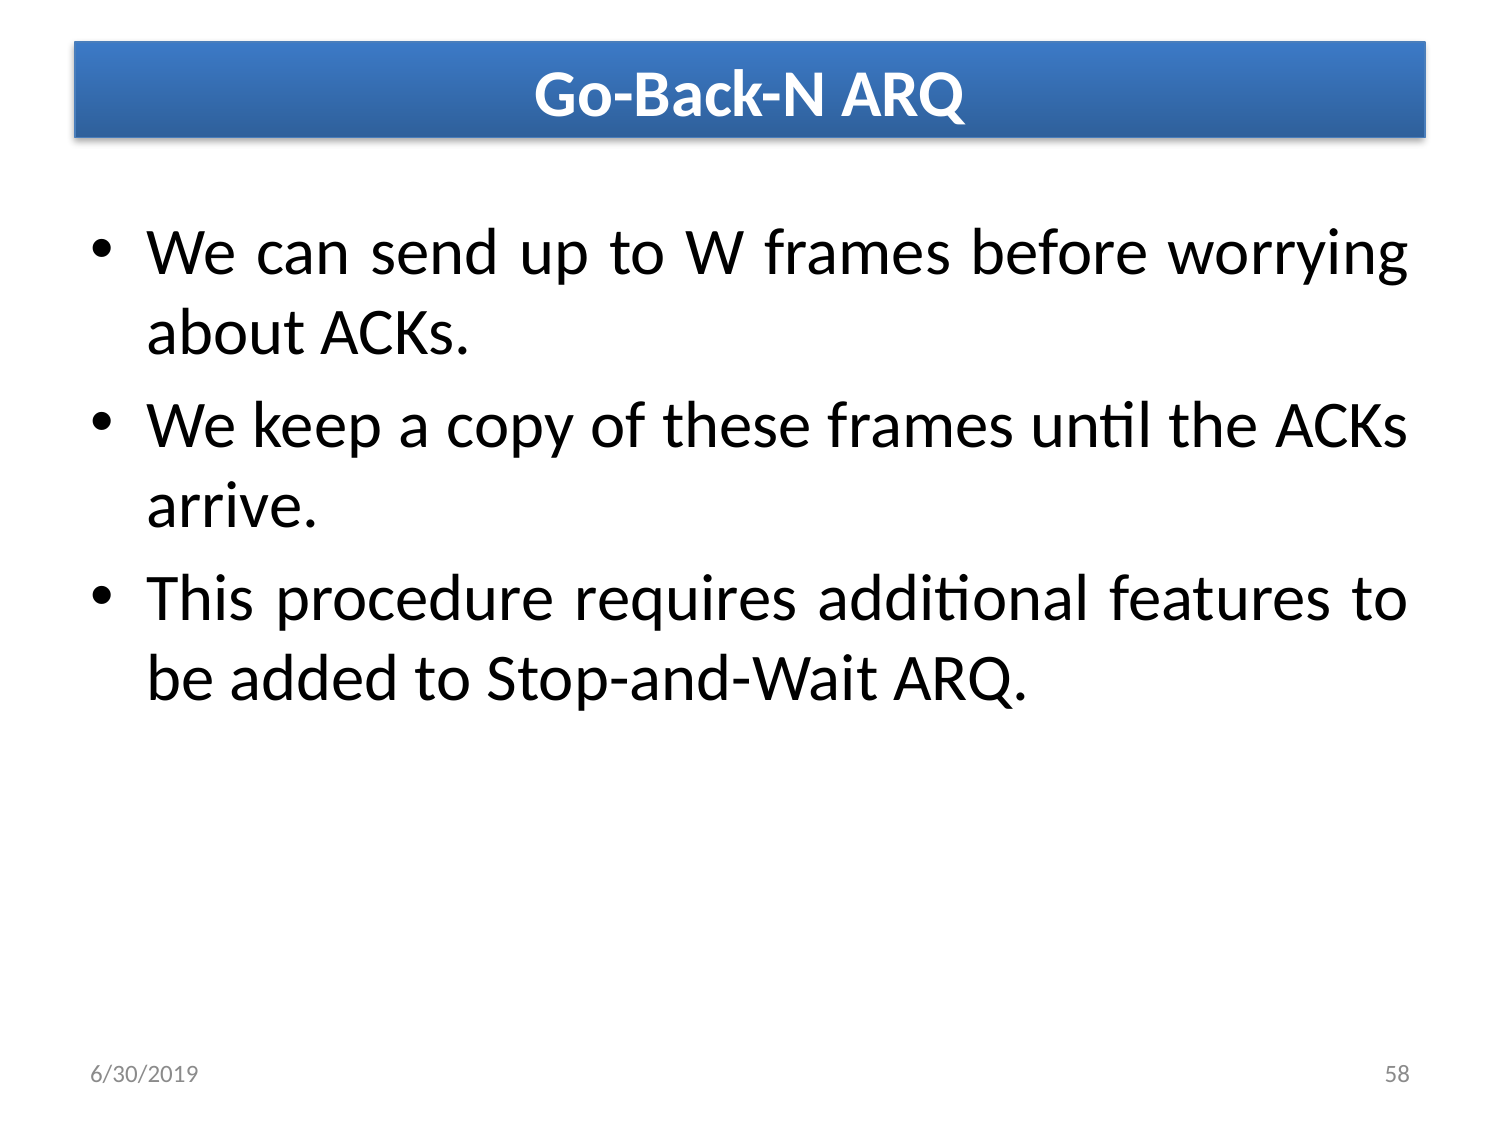

# Go-Back-N ARQ
We can send up to W frames before worrying about ACKs.
We keep a copy of these frames until the ACKs arrive.
This procedure requires additional features to be added to Stop-and-Wait ARQ.
6/30/2019
58